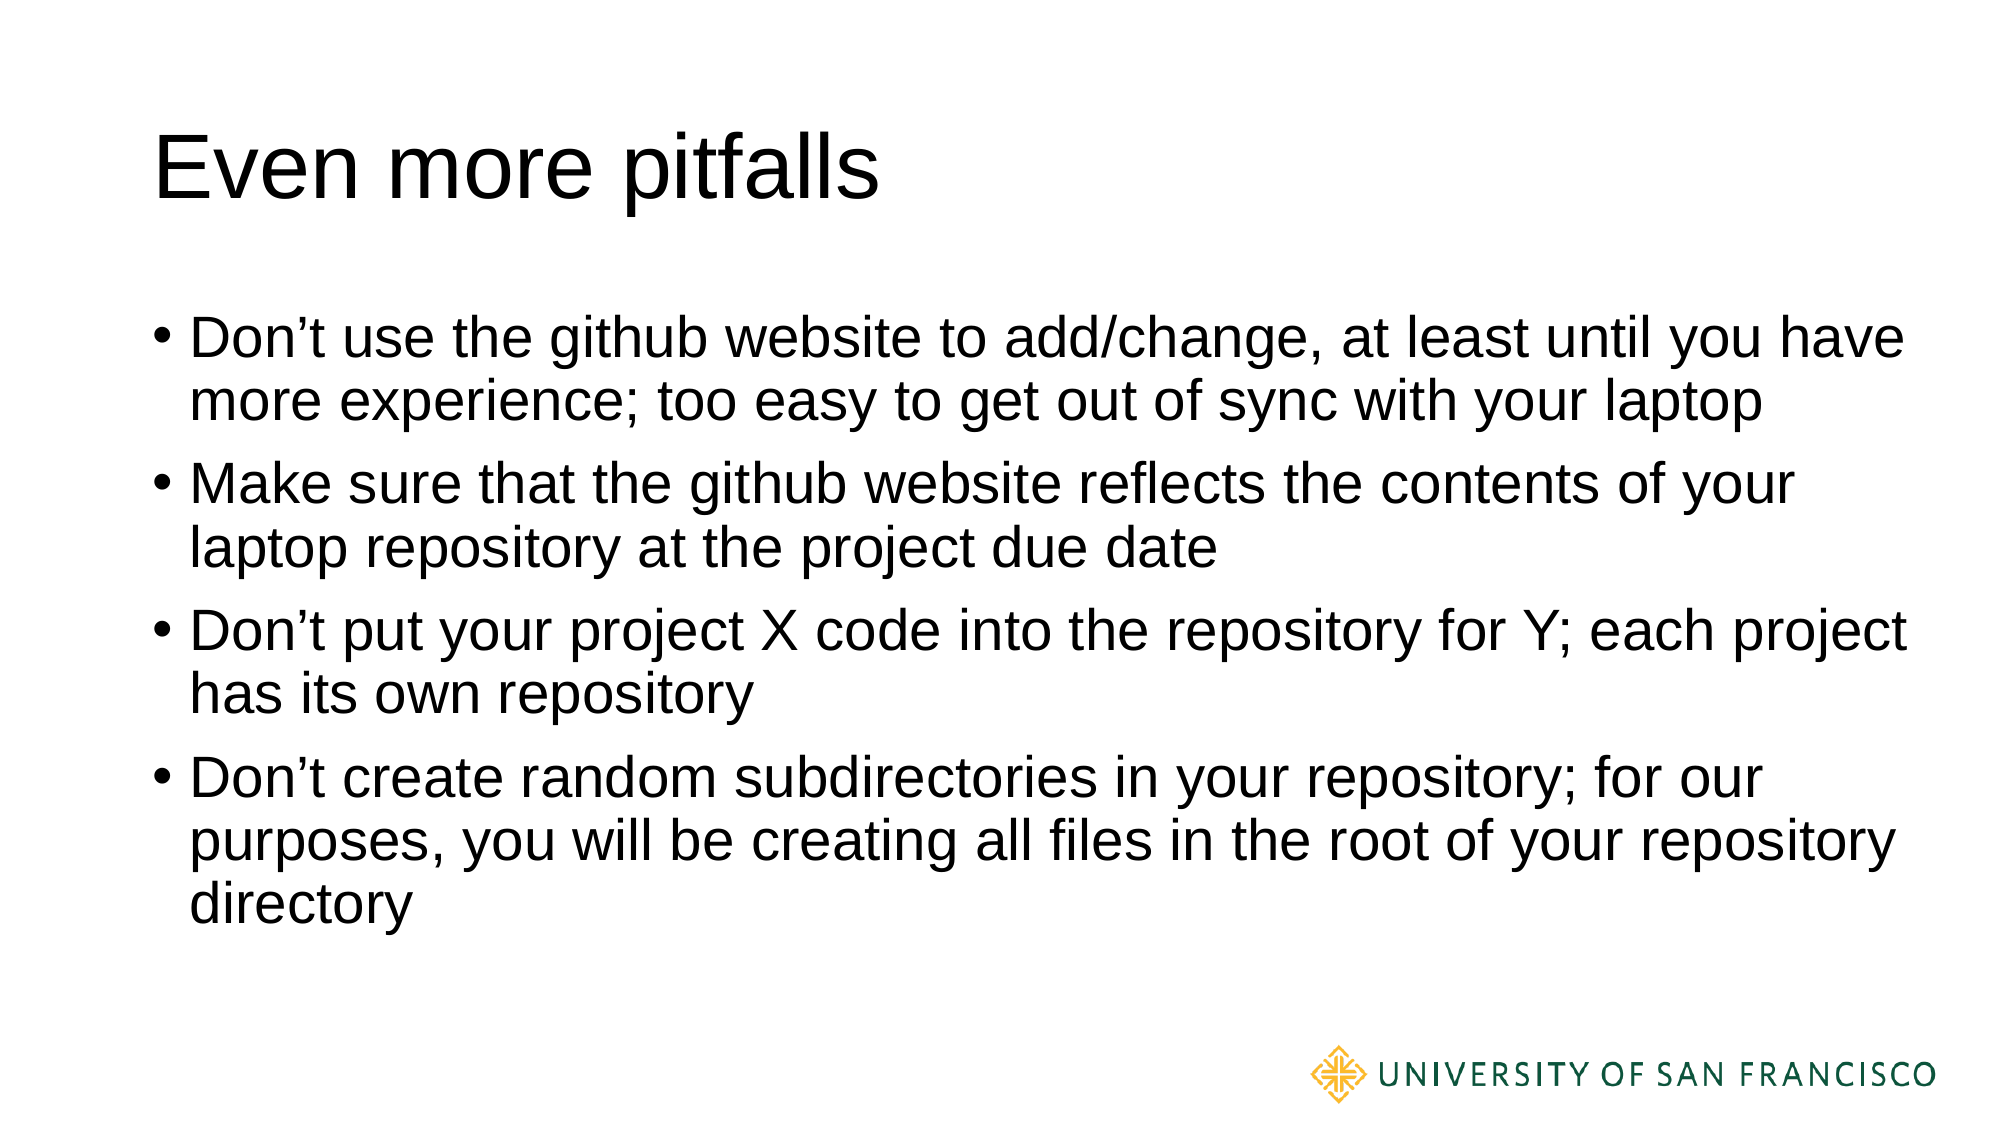

# Even more pitfalls
Don’t use the github website to add/change, at least until you have more experience; too easy to get out of sync with your laptop
Make sure that the github website reflects the contents of your laptop repository at the project due date
Don’t put your project X code into the repository for Y; each project has its own repository
Don’t create random subdirectories in your repository; for our purposes, you will be creating all files in the root of your repository directory